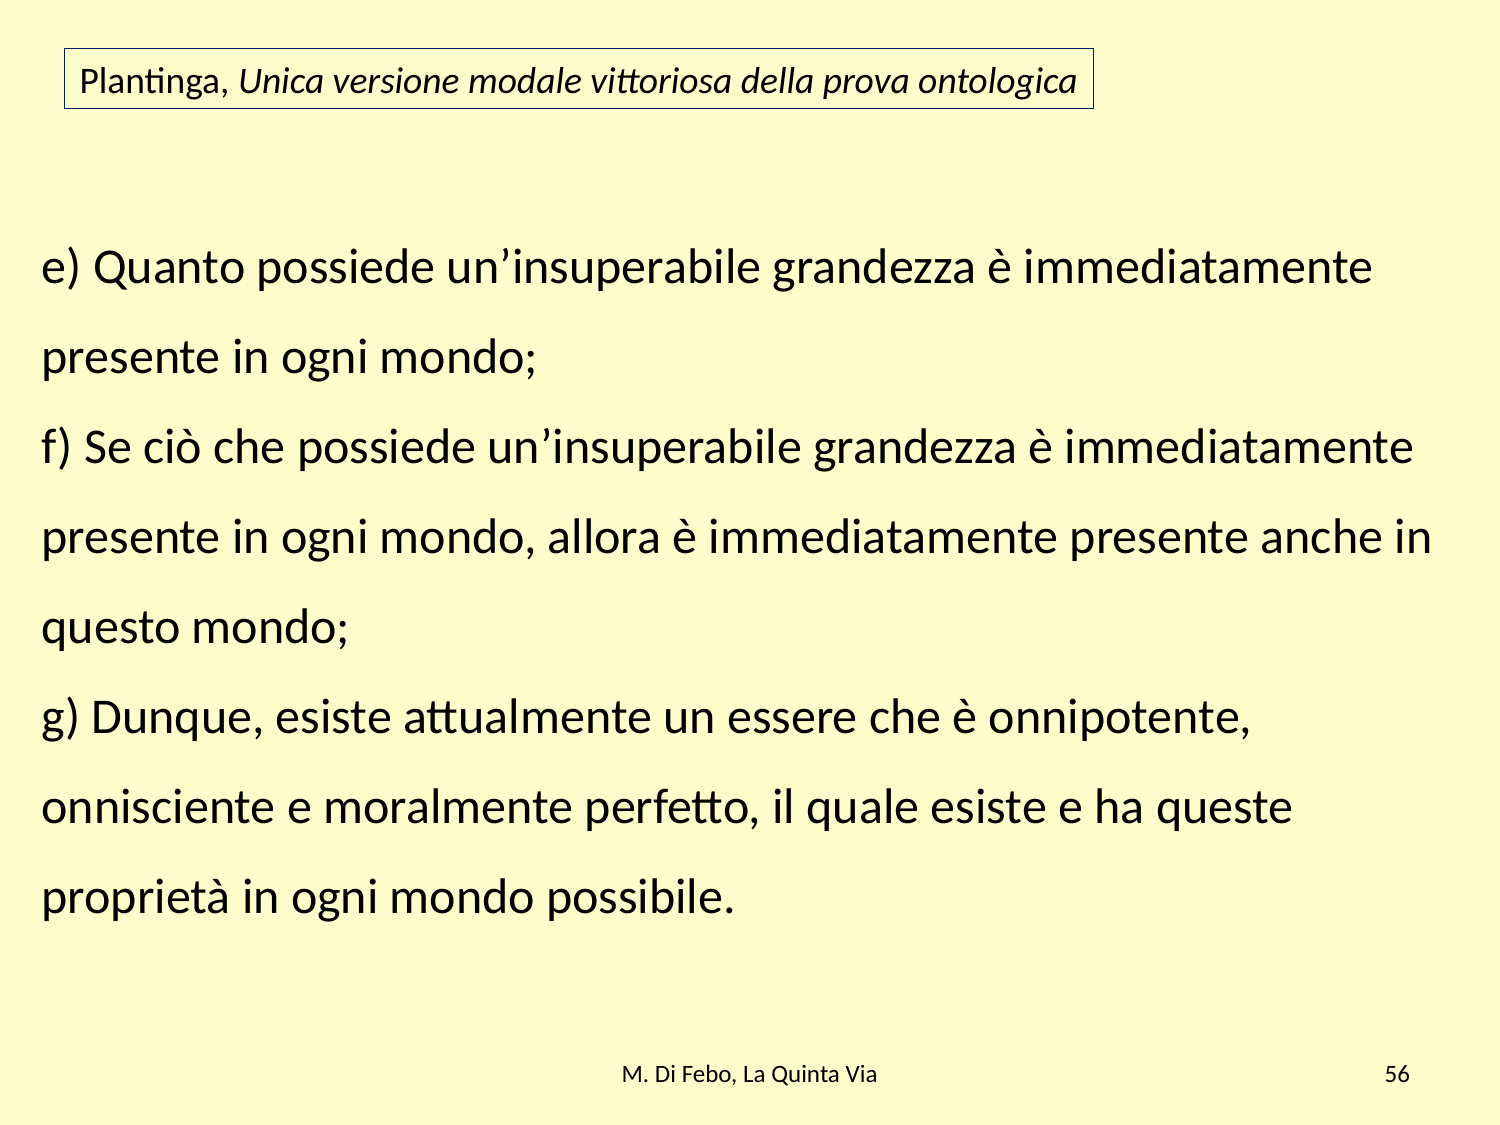

Plantinga, Unica versione modale vittoriosa della prova ontologica
e) Quanto possiede un’insuperabile grandezza è immediatamente presente in ogni mondo;
f) Se ciò che possiede un’insuperabile grandezza è immediatamente presente in ogni mondo, allora è immediatamente presente anche in questo mondo;
g) Dunque, esiste attualmente un essere che è onnipotente, onnisciente e moralmente perfetto, il quale esiste e ha queste proprietà in ogni mondo possibile.
M. Di Febo, La Quinta Via
56